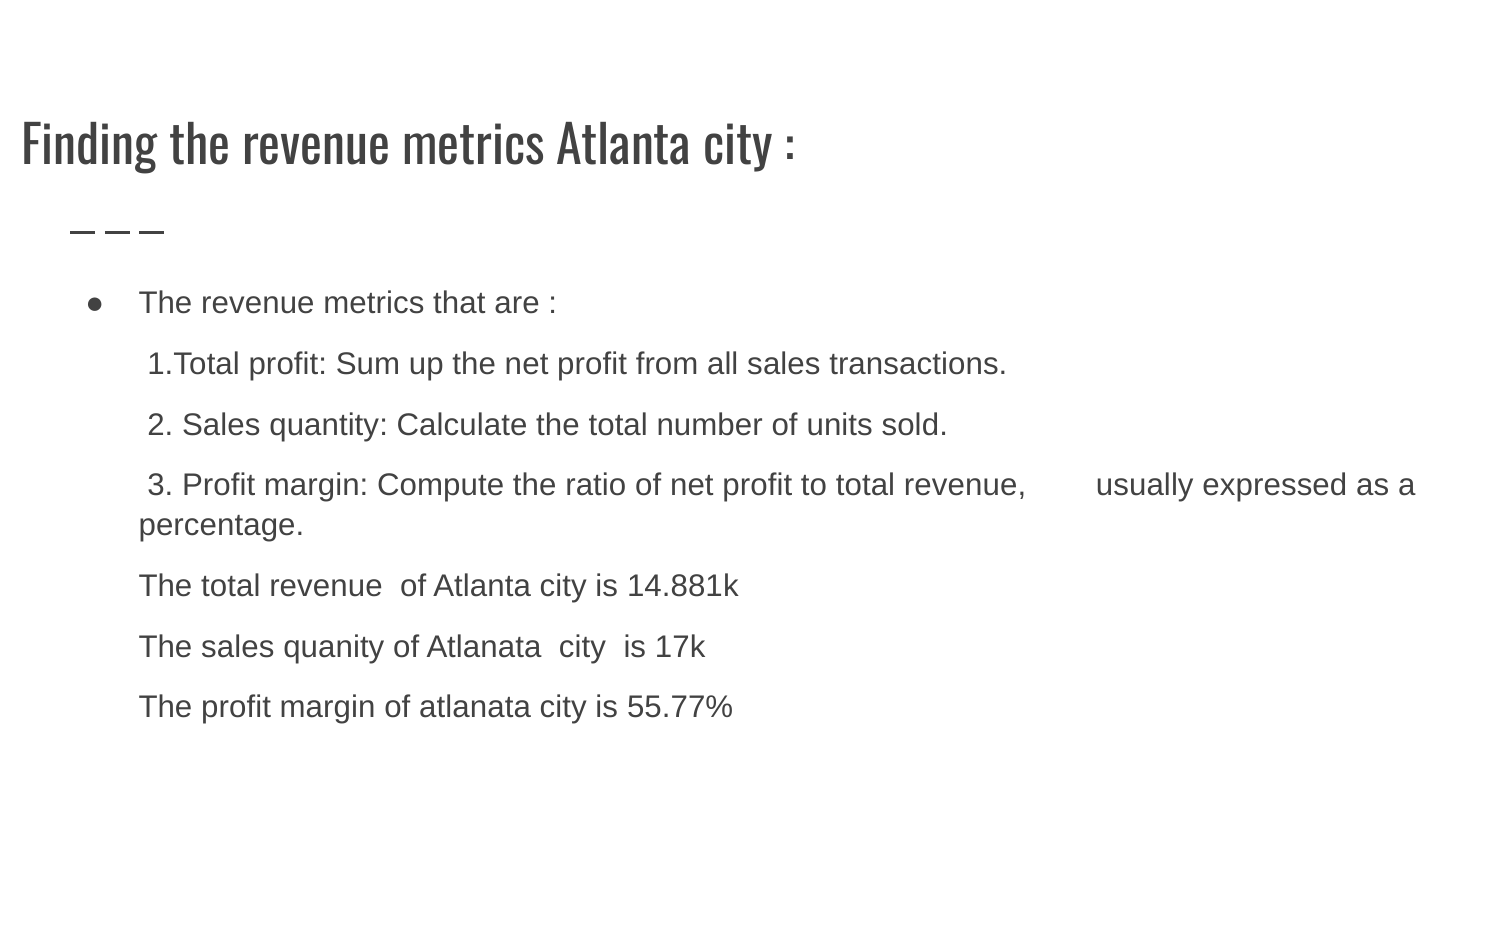

# Finding the revenue metrics Atlanta city :
The revenue metrics that are :
 1.Total profit: Sum up the net profit from all sales transactions.
 2. Sales quantity: Calculate the total number of units sold.
 3. Profit margin: Compute the ratio of net profit to total revenue,        usually expressed as a percentage.
The total revenue  of Atlanta city is 14.881k
The sales quanity of Atlanata  city  is 17k
The profit margin of atlanata city is 55.77%